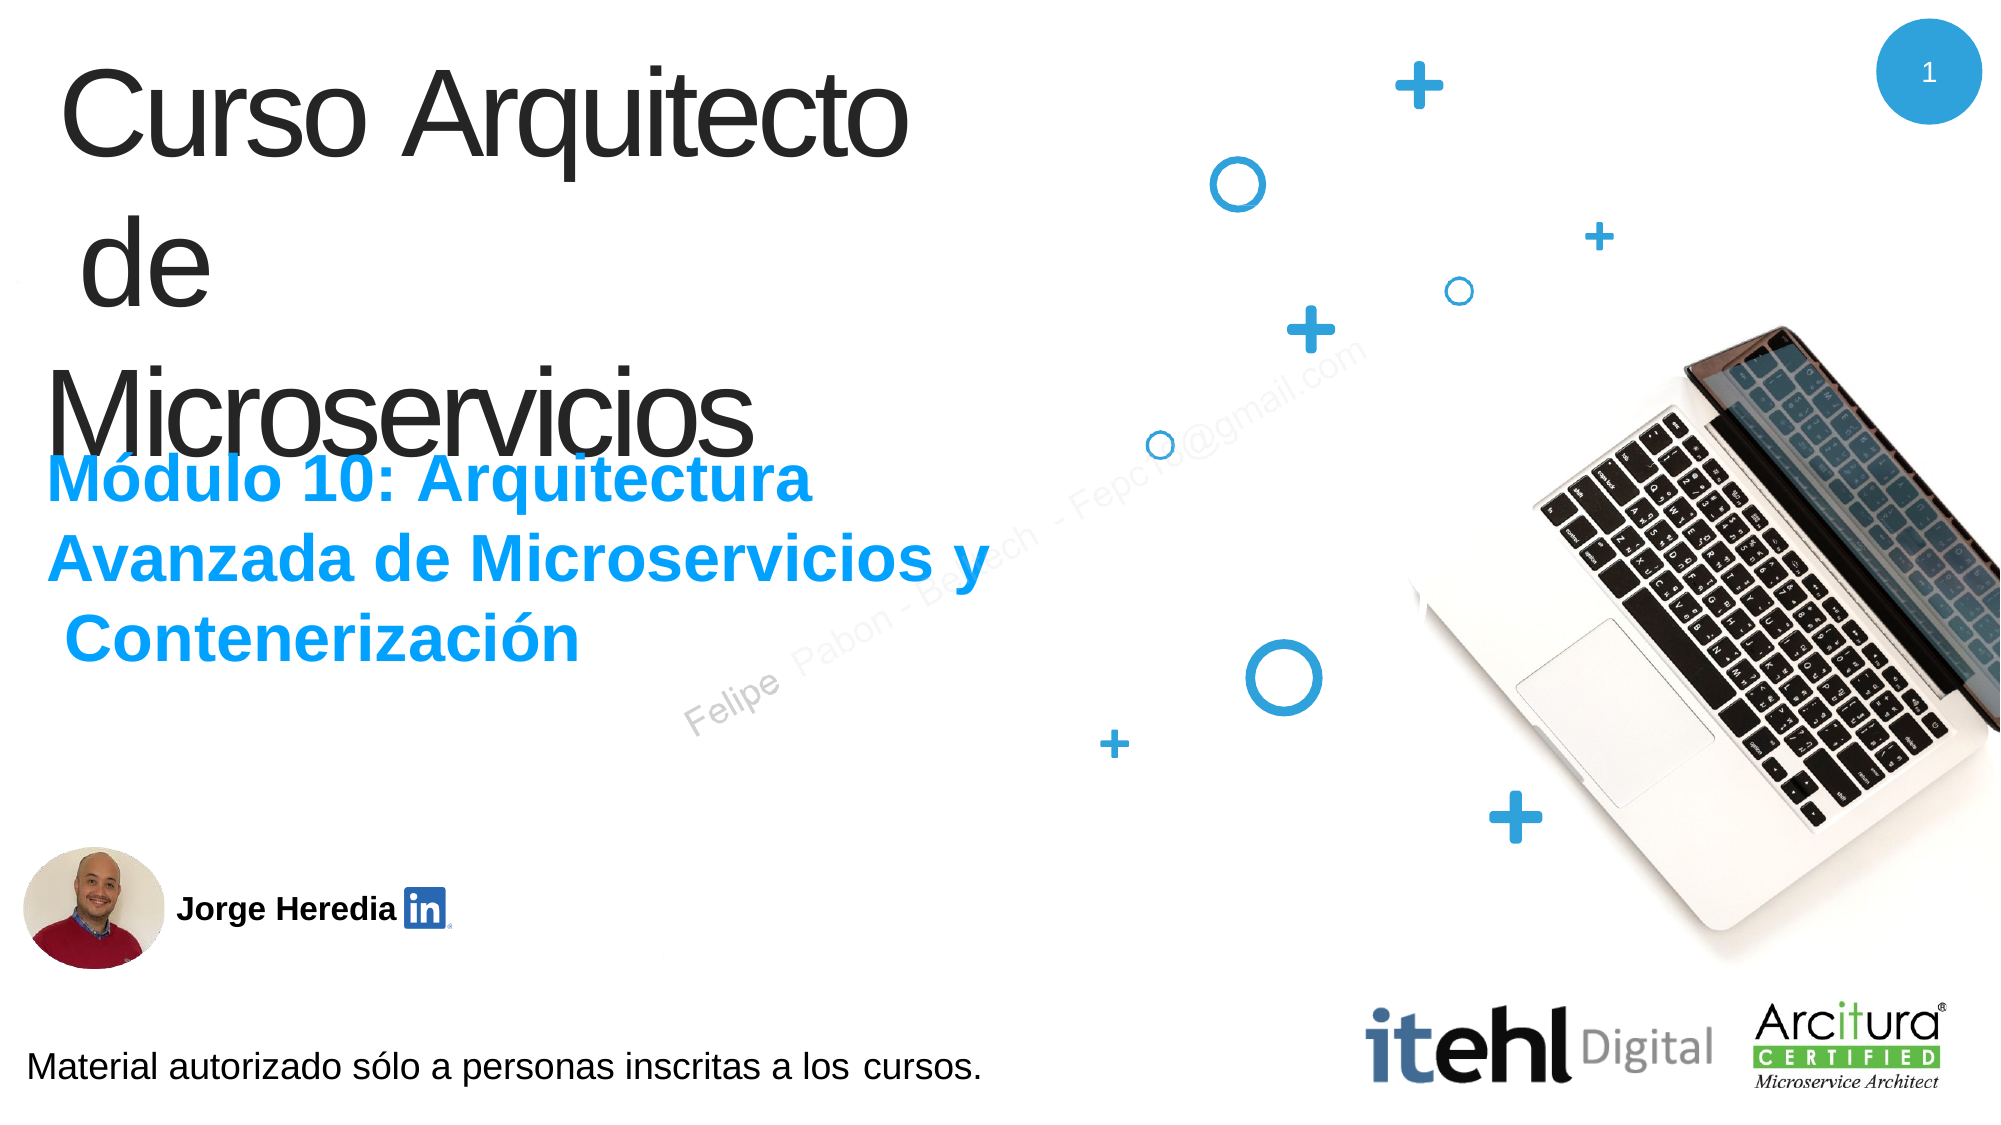

# Curso Arquitecto  de Microservicios
1

Módulo 10: Arquitectura  Avanzada de Microservicios y  Contenerización

Jorge Heredia

Material autorizado sólo a personas inscritas a los cursos.